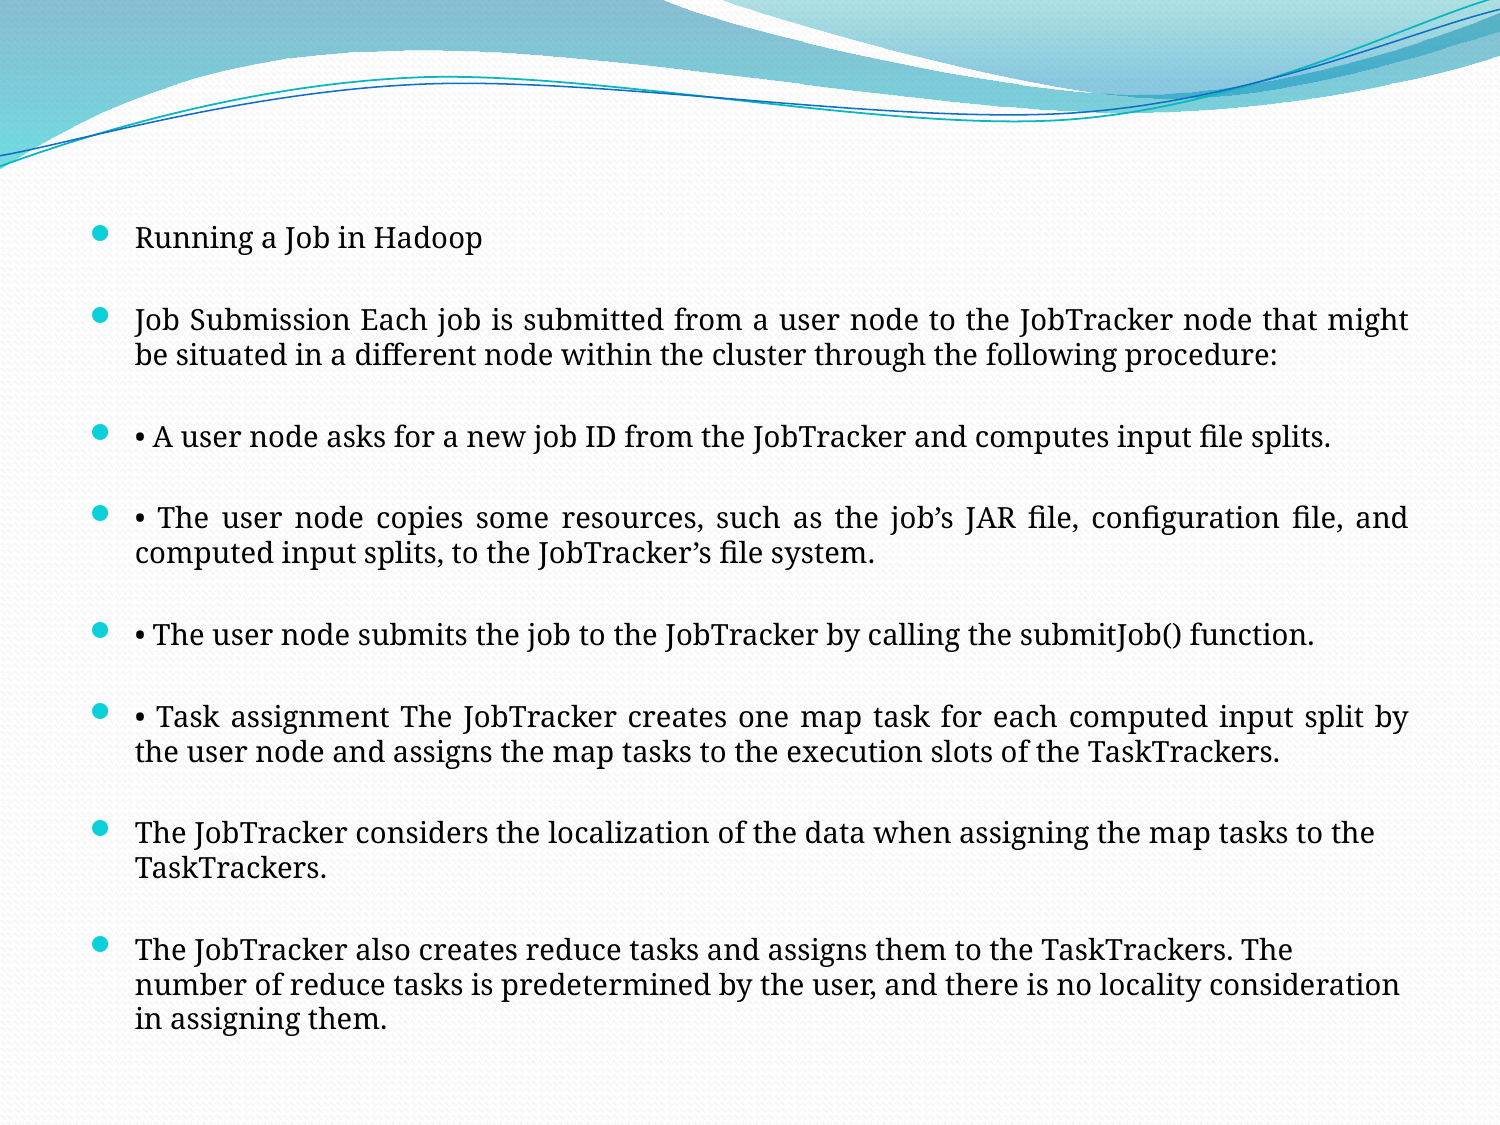

#
Running a Job in Hadoop

Job Submission Each job is submitted from a user node to the JobTracker node that might be situated in a different node within the cluster through the following procedure:

• A user node asks for a new job ID from the JobTracker and computes input file splits.

• The user node copies some resources, such as the job’s JAR file, configuration file, and computed input splits, to the JobTracker’s file system.

• The user node submits the job to the JobTracker by calling the submitJob() function.

• Task assignment The JobTracker creates one map task for each computed input split by the user node and assigns the map tasks to the execution slots of the TaskTrackers.

The JobTracker considers the localization of the data when assigning the map tasks to the TaskTrackers.

The JobTracker also creates reduce tasks and assigns them to the TaskTrackers. The number of reduce tasks is predetermined by the user, and there is no locality consideration in assigning them.